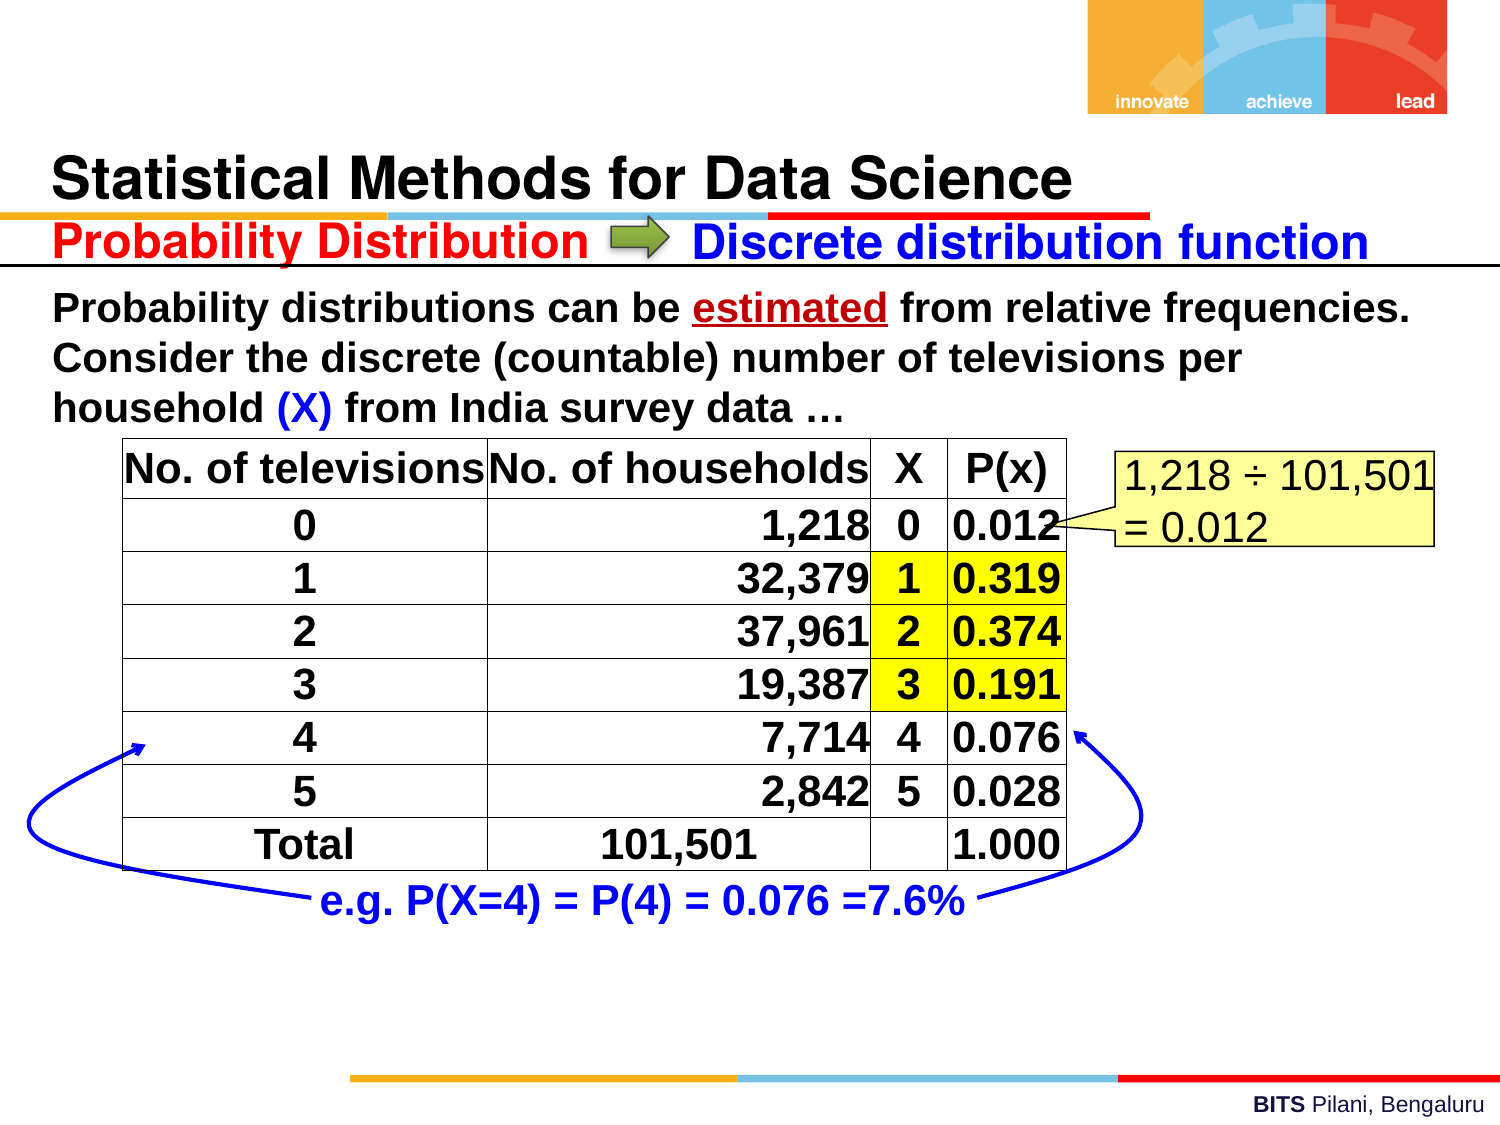

Statistical Methods for Data Science
Probability Distribution

Discrete distribution function

Probability distributions can be estimated from relative frequencies. Consider the discrete (countable) number of televisions per household (X) from India survey data …
| No. of televisions | No. of households | X | P(x) |
| --- | --- | --- | --- |
| 0 | 1,218 | 0 | 0.012 |
| 1 | 32,379 | 1 | 0.319 |
| 2 | 37,961 | 2 | 0.374 |
| 3 | 19,387 | 3 | 0.191 |
| 4 | 7,714 | 4 | 0.076 |
| 5 | 2,842 | 5 | 0.028 |
| Total | 101,501 |  | 1.000 |
1,218 ÷ 101,501
= 0.012

e.g. P(X=4) = P(4) = 0.076 =7.6%